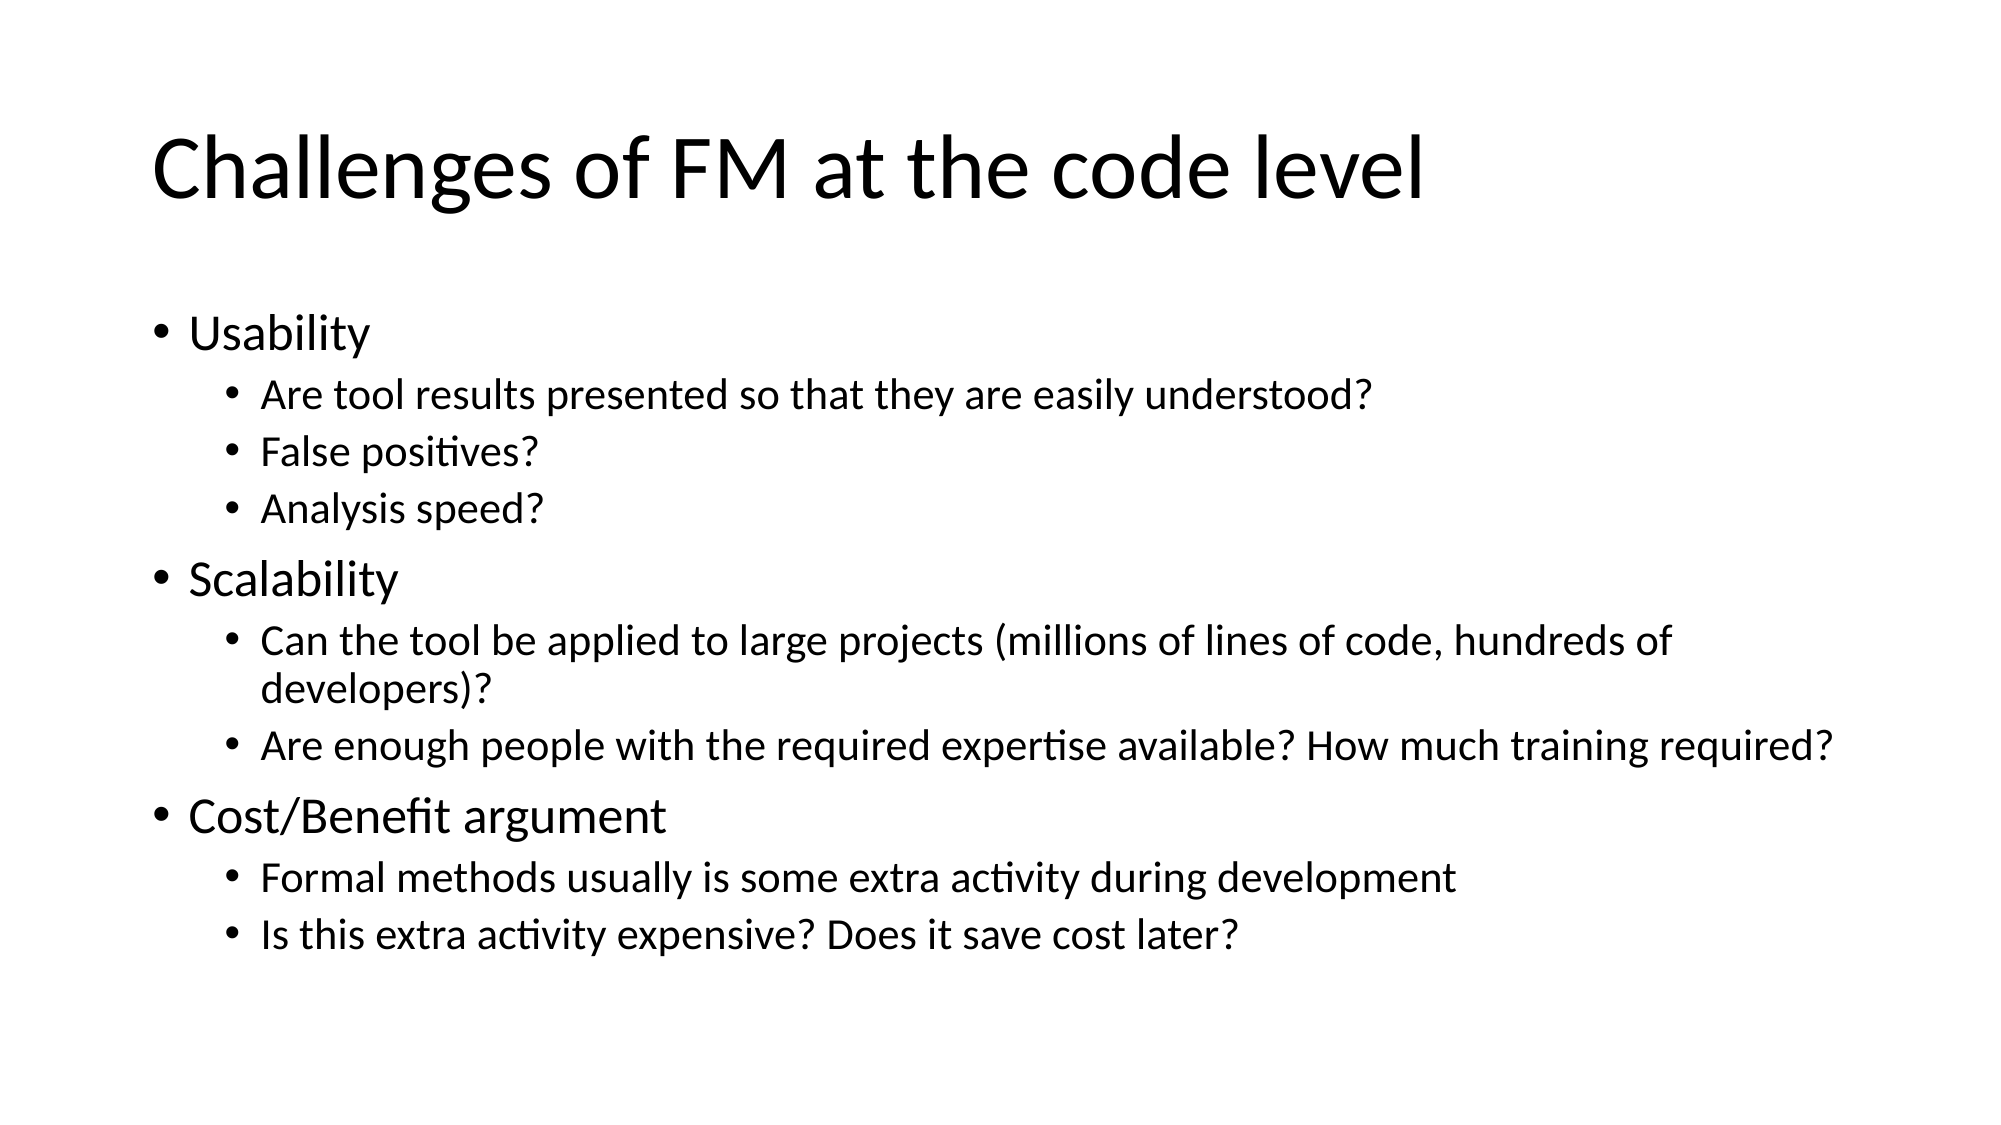

# Challenges of FM at the code level
Usability
Are tool results presented so that they are easily understood?
False positives?
Analysis speed?
Scalability
Can the tool be applied to large projects (millions of lines of code, hundreds of developers)?
Are enough people with the required expertise available? How much training required?
Cost/Benefit argument
Formal methods usually is some extra activity during development
Is this extra activity expensive? Does it save cost later?